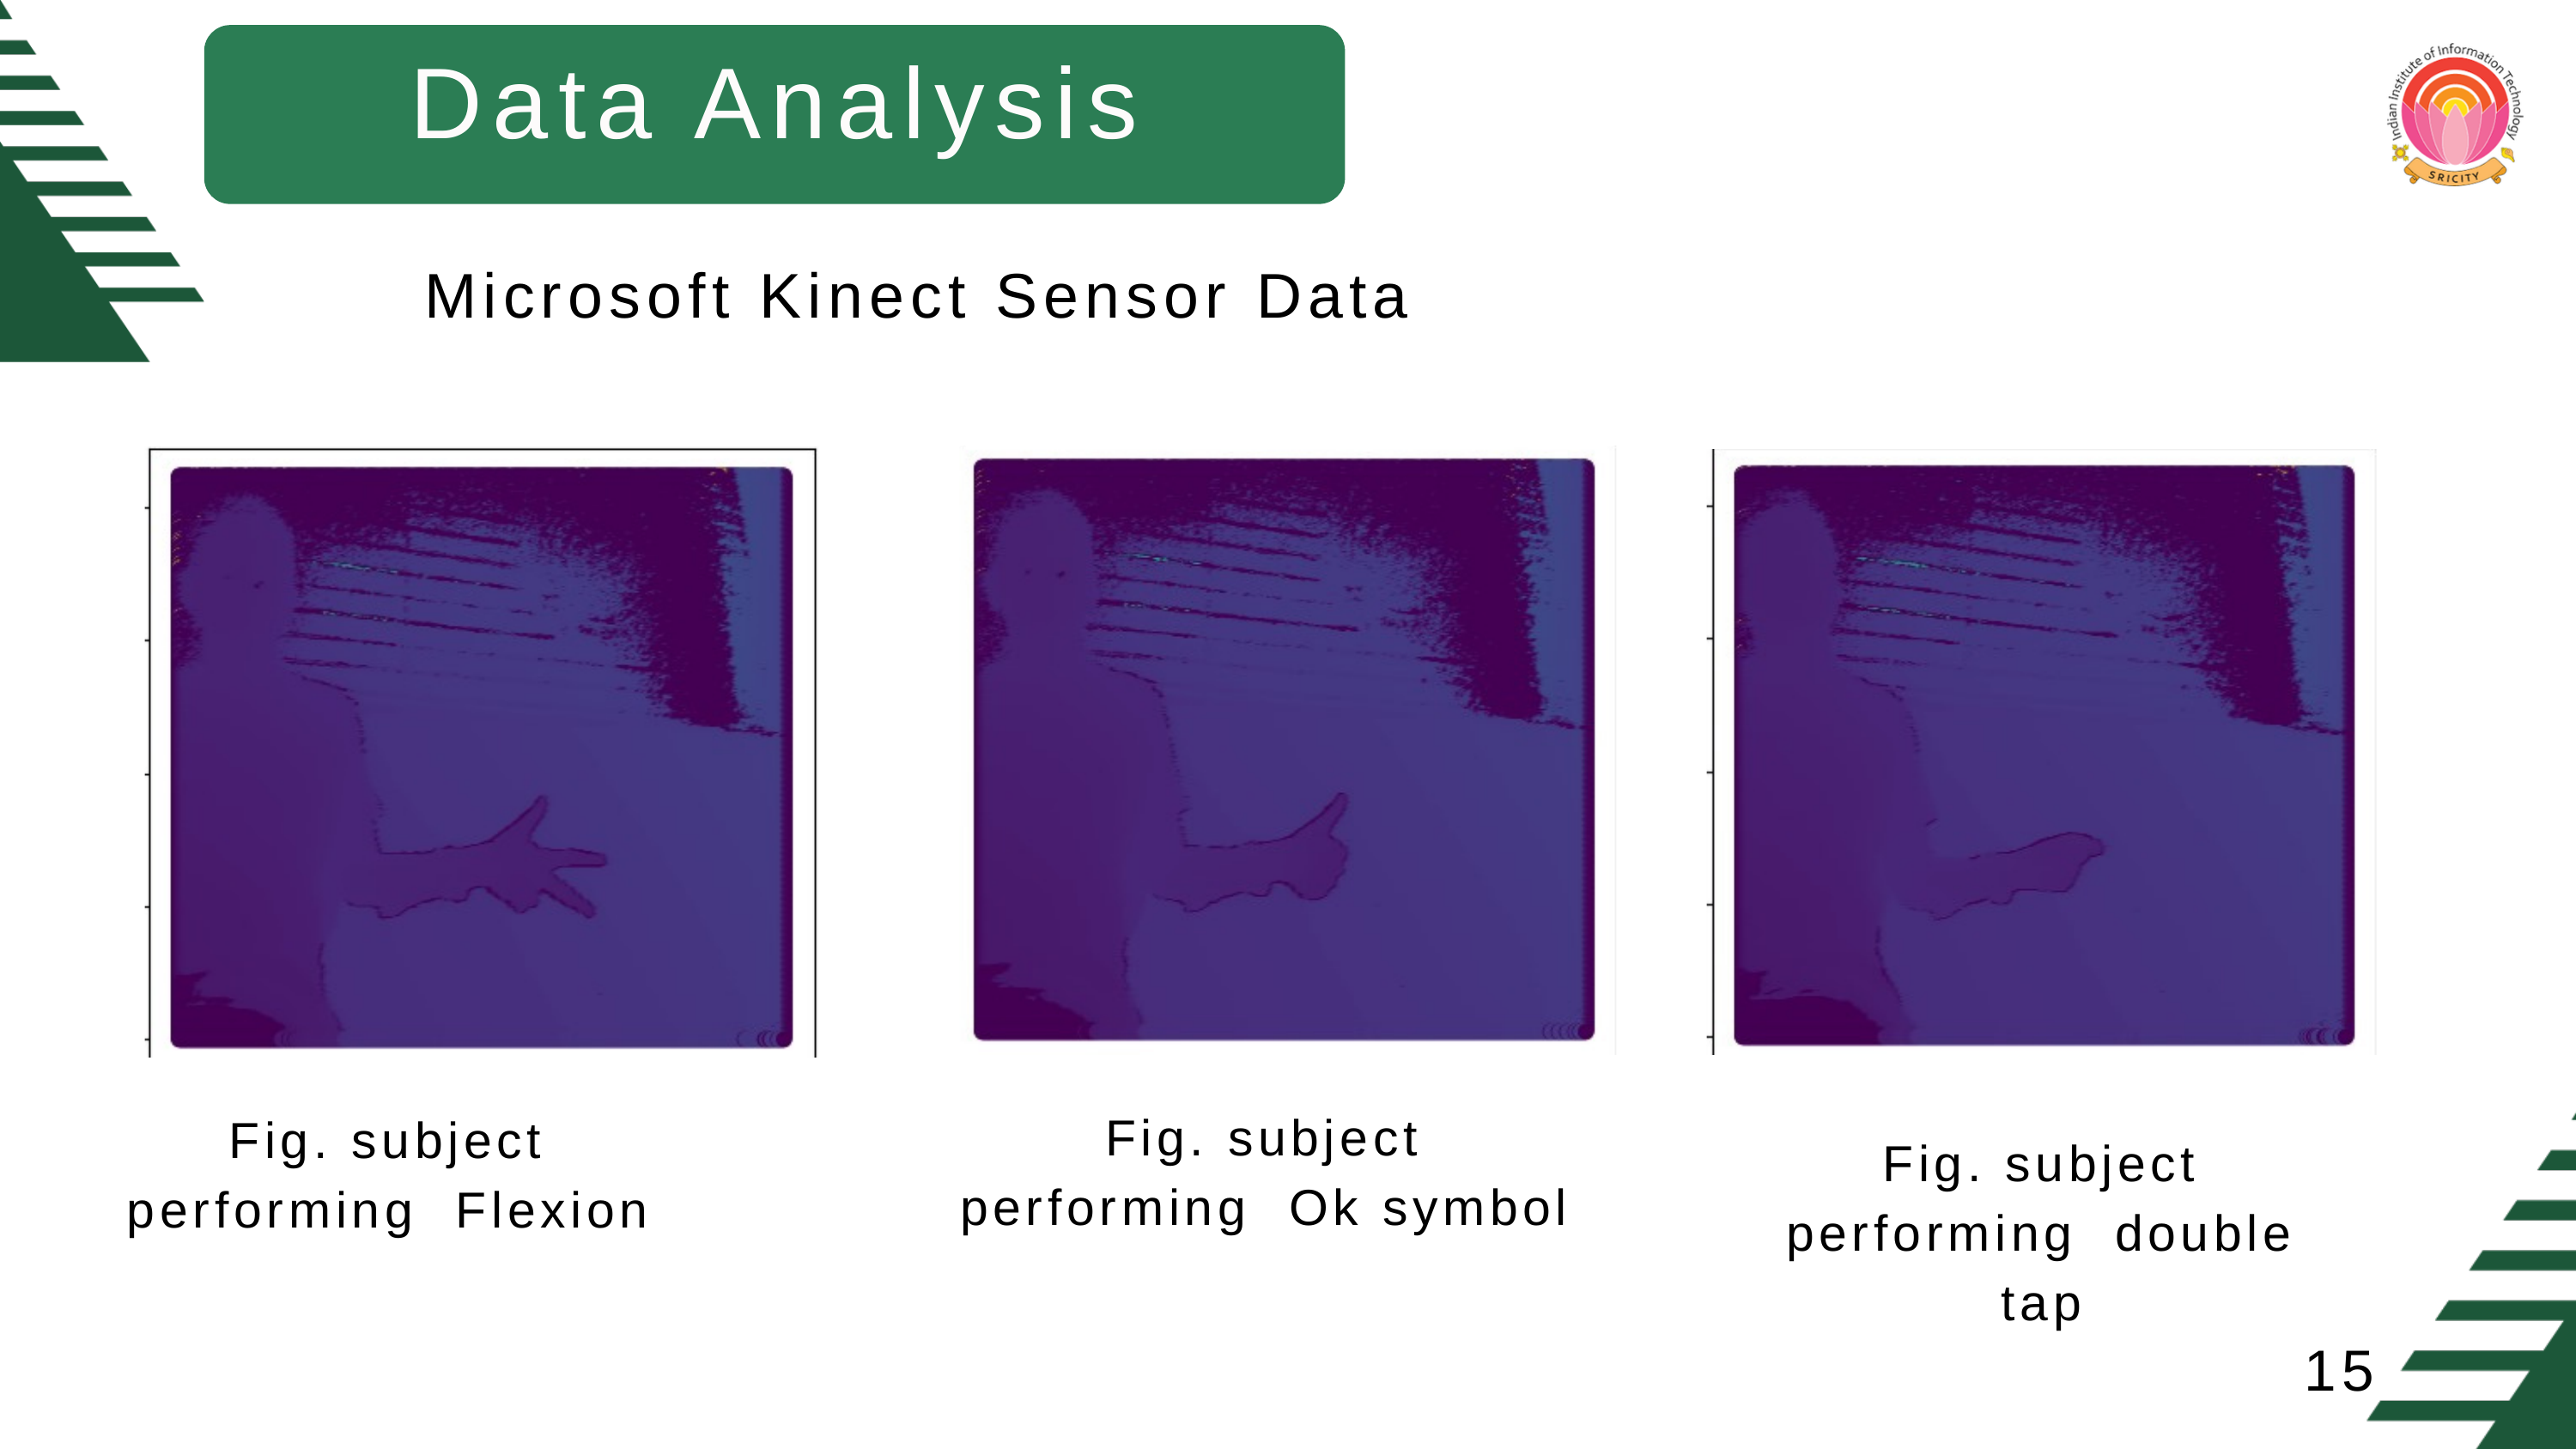

Data Analysis

Microsoft Kinect Sensor Data

Fig. subject performing  Ok symbol
Fig. subject performing  Flexion
Fig. subject performing  double tap
15